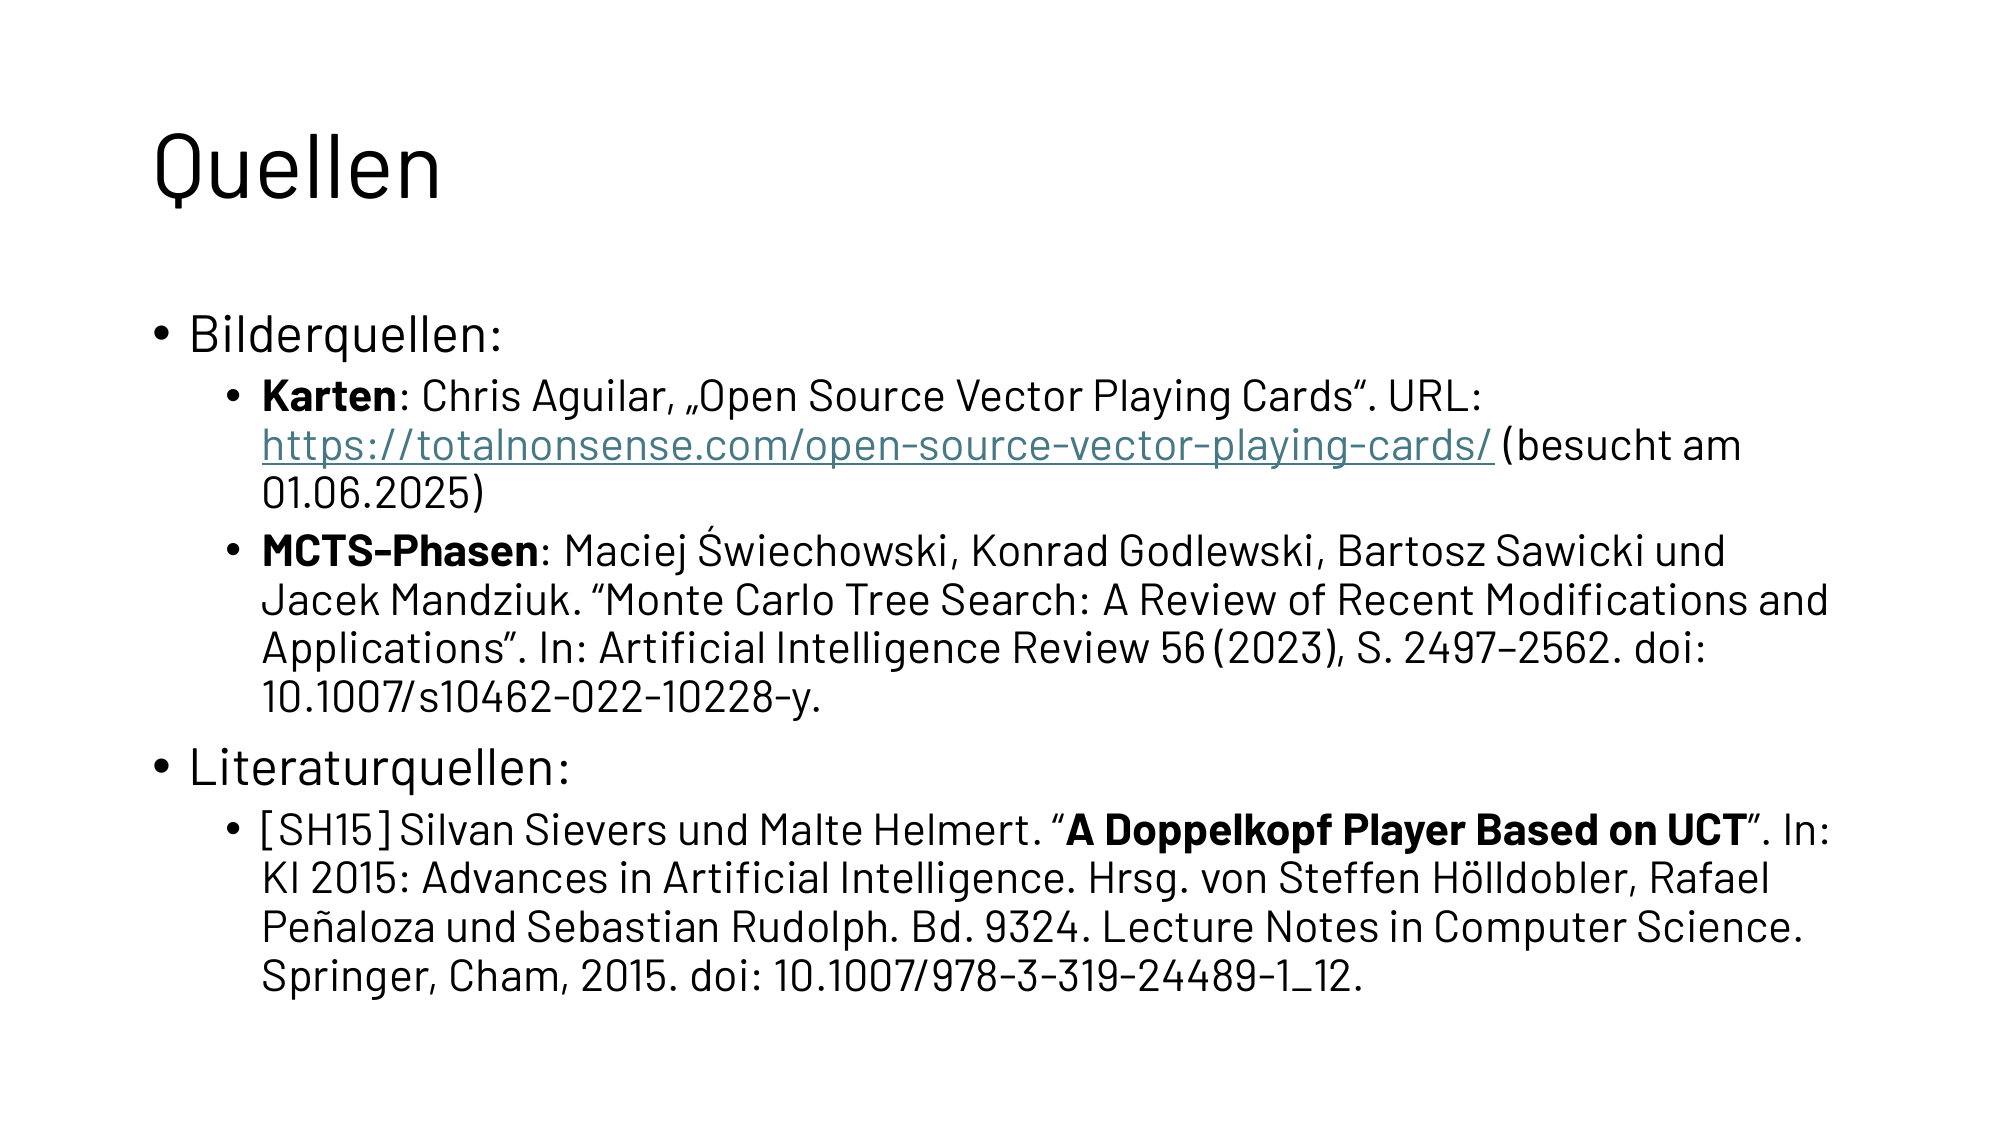

# Quellen
Bilderquellen:
Karten: Chris Aguilar, „Open Source Vector Playing Cards“. URL: https://totalnonsense.com/open-source-vector-playing-cards/ (besucht am 01.06.2025)
MCTS-Phasen: Maciej Świechowski, Konrad Godlewski, Bartosz Sawicki und Jacek Mandziuk. “Monte Carlo Tree Search: A Review of Recent Modifications and Applications”. In: Artificial Intelligence Review 56 (2023), S. 2497–2562. doi: 10.1007/s10462-022-10228-y.
Literaturquellen:
[SH15] Silvan Sievers und Malte Helmert. “A Doppelkopf Player Based on UCT”. In: KI 2015: Advances in Artificial Intelligence. Hrsg. von Steffen Hölldobler, Rafael Peñaloza und Sebastian Rudolph. Bd. 9324. Lecture Notes in Computer Science. Springer, Cham, 2015. doi: 10.1007/978-3-319-24489-1_12.